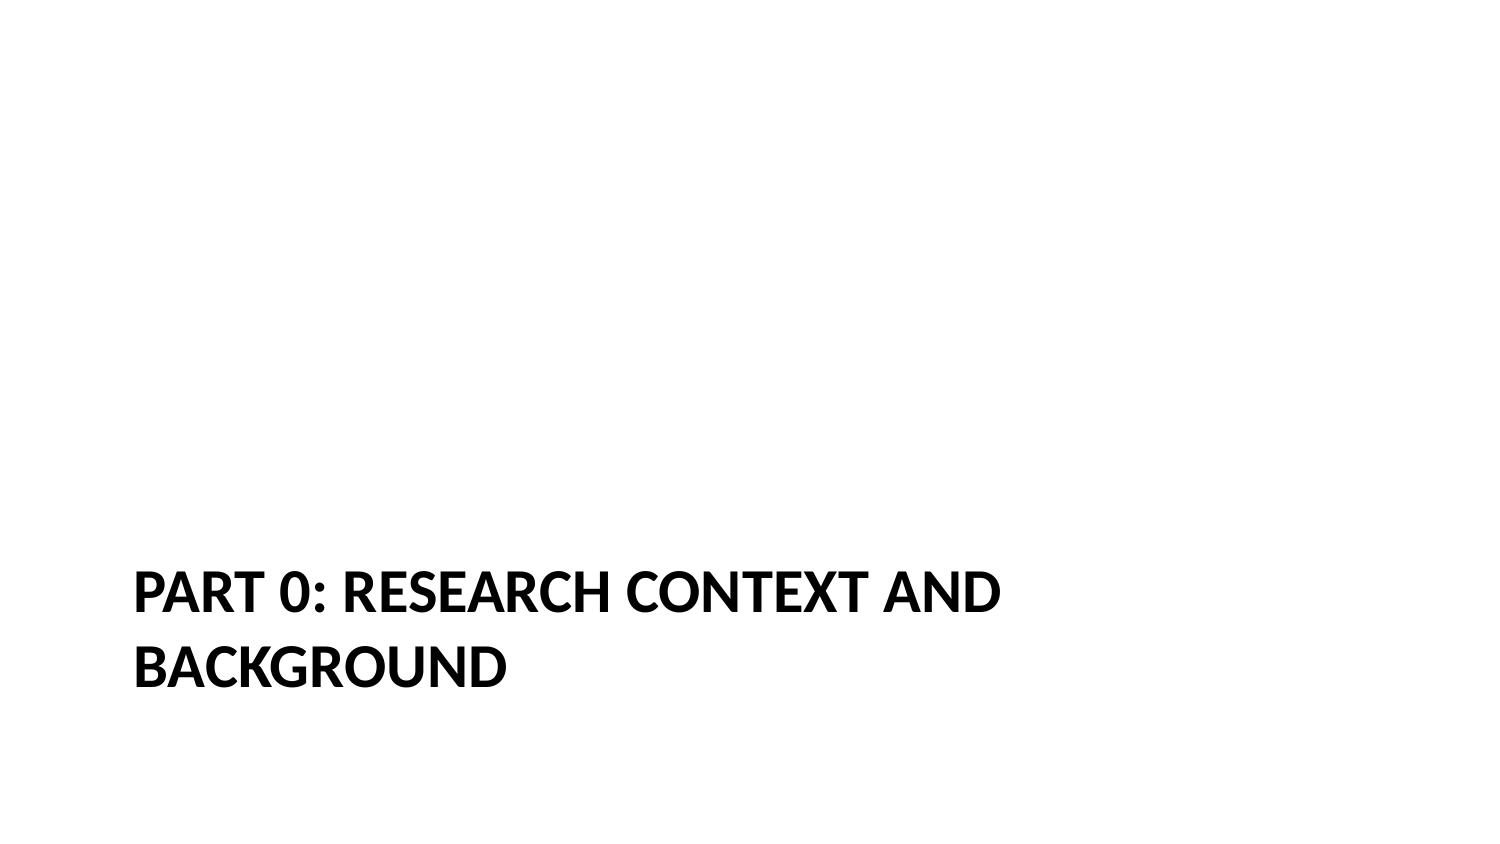

# Part 0: Research Context and Background